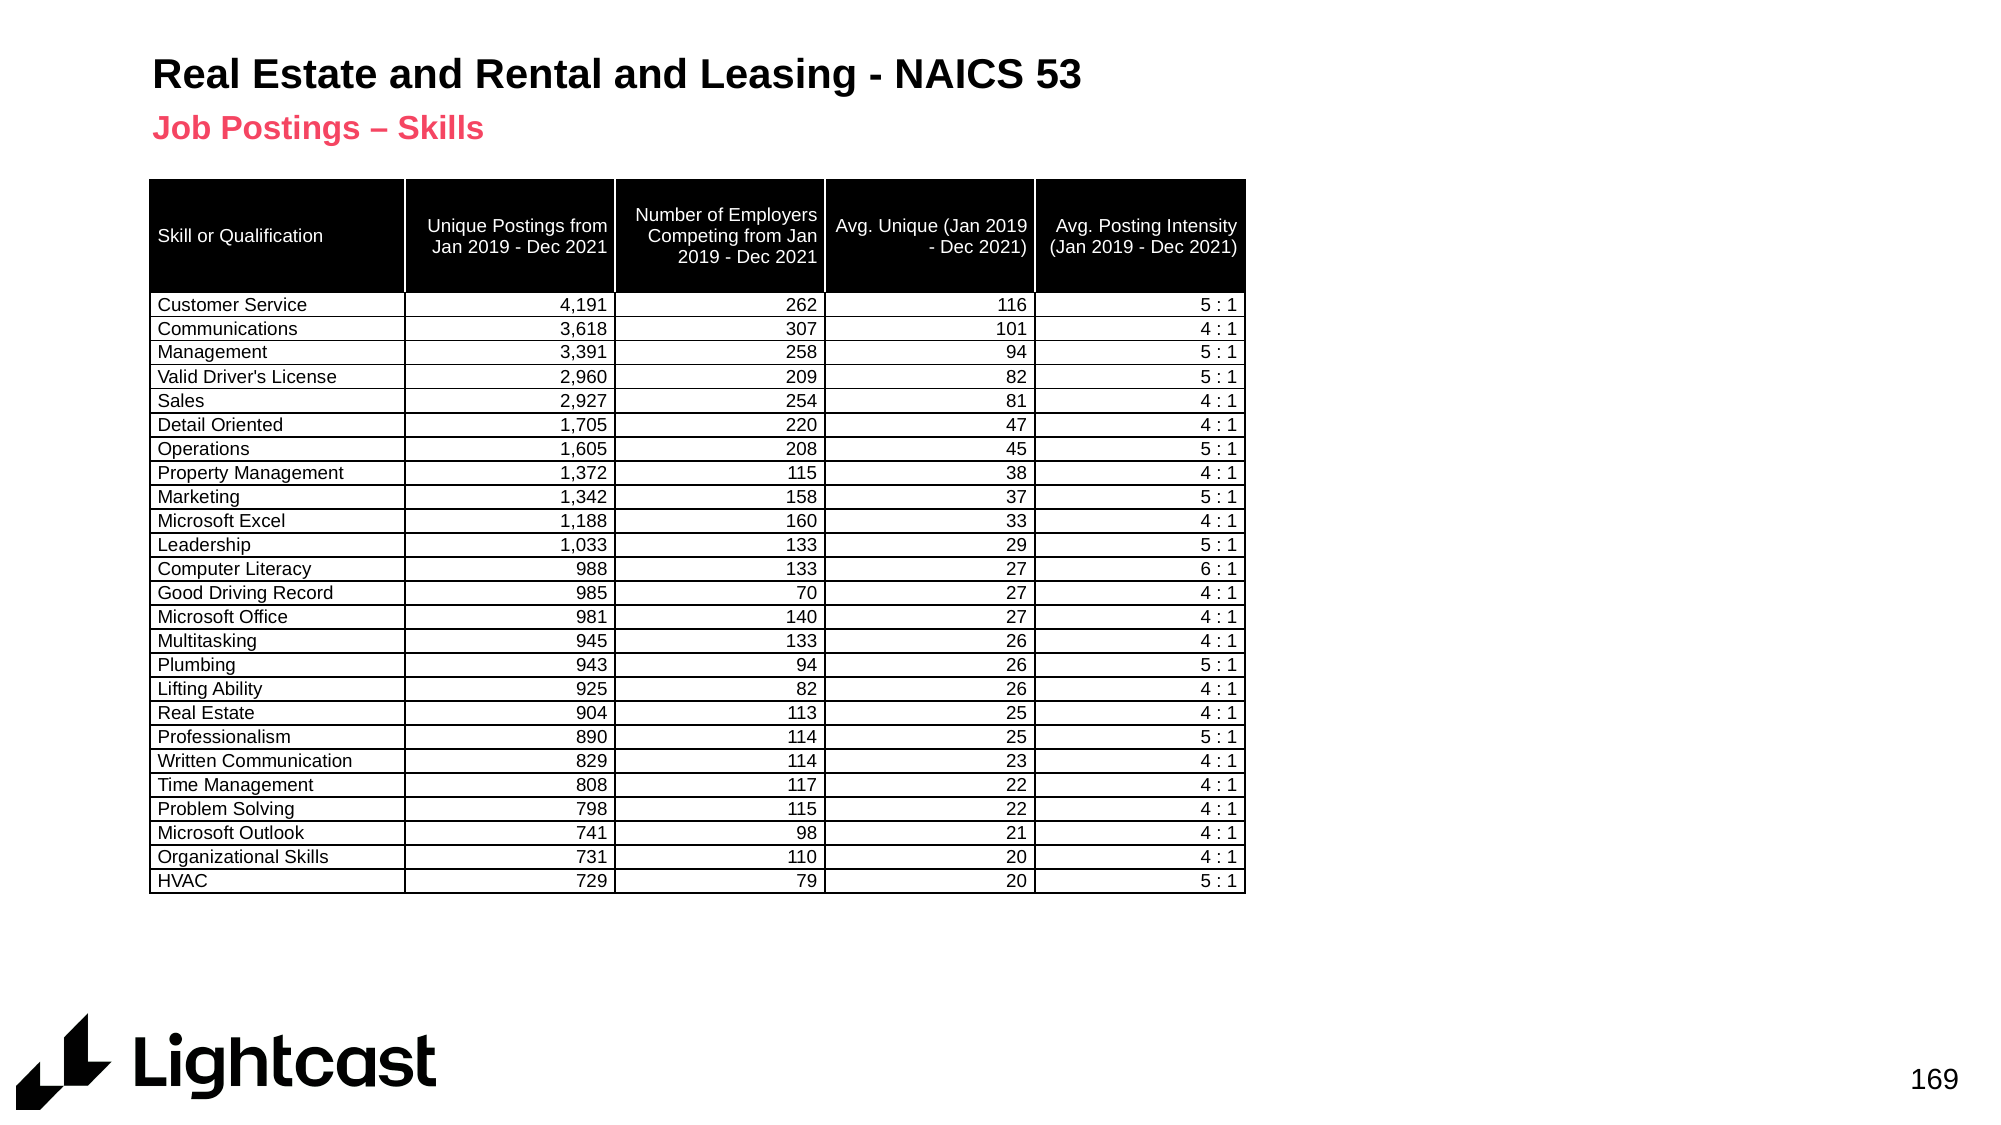

# Real Estate and Rental and Leasing - NAICS 53
Job Postings – Skills
| Skill or Qualification | Unique Postings from Jan 2019 - Dec 2021 | Number of Employers Competing from Jan 2019 - Dec 2021 | Avg. Unique (Jan 2019 - Dec 2021) | Avg. Posting Intensity (Jan 2019 - Dec 2021) |
| --- | --- | --- | --- | --- |
| Customer Service | 4,191 | 262 | 116 | 5 : 1 |
| Communications | 3,618 | 307 | 101 | 4 : 1 |
| Management | 3,391 | 258 | 94 | 5 : 1 |
| Valid Driver's License | 2,960 | 209 | 82 | 5 : 1 |
| Sales | 2,927 | 254 | 81 | 4 : 1 |
| Detail Oriented | 1,705 | 220 | 47 | 4 : 1 |
| Operations | 1,605 | 208 | 45 | 5 : 1 |
| Property Management | 1,372 | 115 | 38 | 4 : 1 |
| Marketing | 1,342 | 158 | 37 | 5 : 1 |
| Microsoft Excel | 1,188 | 160 | 33 | 4 : 1 |
| Leadership | 1,033 | 133 | 29 | 5 : 1 |
| Computer Literacy | 988 | 133 | 27 | 6 : 1 |
| Good Driving Record | 985 | 70 | 27 | 4 : 1 |
| Microsoft Office | 981 | 140 | 27 | 4 : 1 |
| Multitasking | 945 | 133 | 26 | 4 : 1 |
| Plumbing | 943 | 94 | 26 | 5 : 1 |
| Lifting Ability | 925 | 82 | 26 | 4 : 1 |
| Real Estate | 904 | 113 | 25 | 4 : 1 |
| Professionalism | 890 | 114 | 25 | 5 : 1 |
| Written Communication | 829 | 114 | 23 | 4 : 1 |
| Time Management | 808 | 117 | 22 | 4 : 1 |
| Problem Solving | 798 | 115 | 22 | 4 : 1 |
| Microsoft Outlook | 741 | 98 | 21 | 4 : 1 |
| Organizational Skills | 731 | 110 | 20 | 4 : 1 |
| HVAC | 729 | 79 | 20 | 5 : 1 |